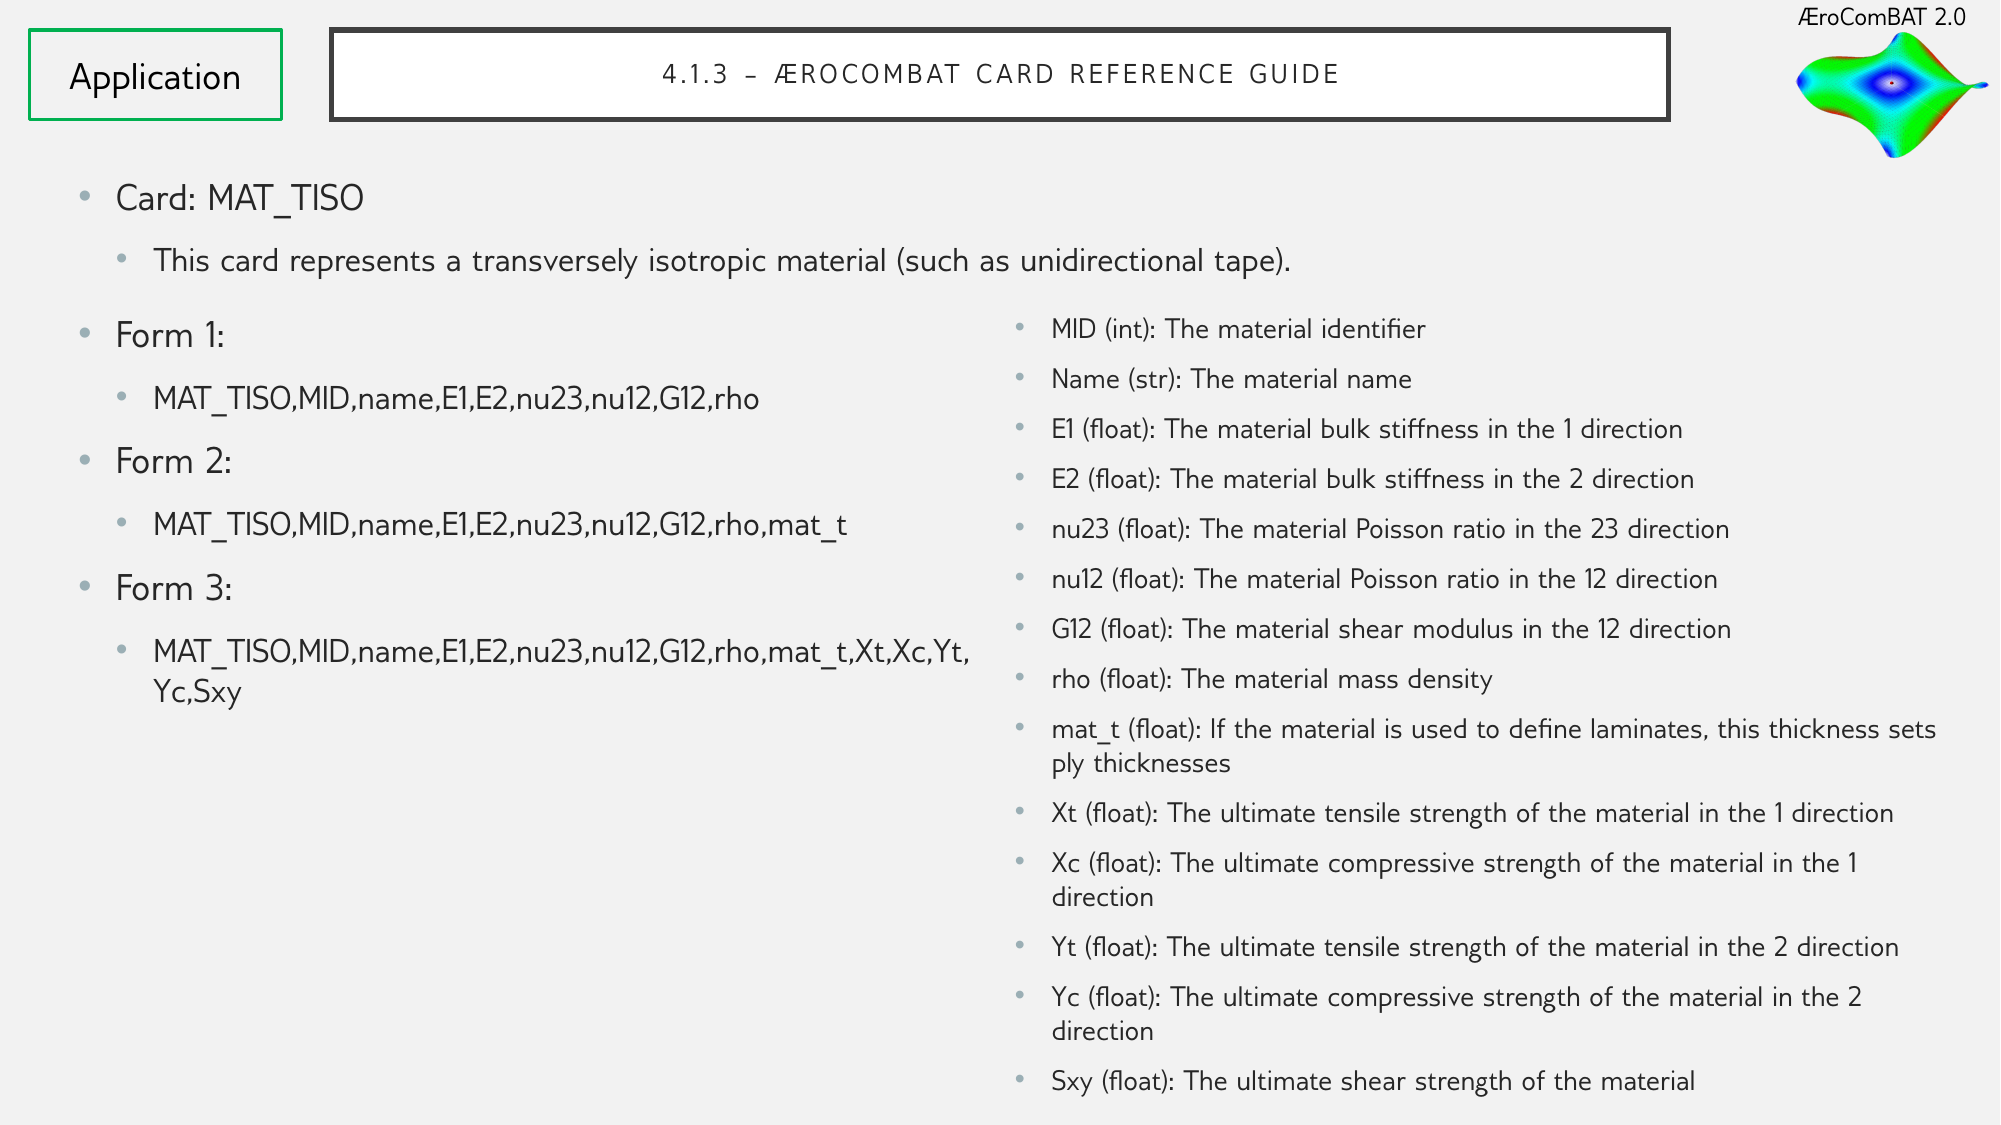

Application
# 4.1.3 – AeroComBAT Card Reference Guide
Card: MAT_TISO
This card represents a transversely isotropic material (such as unidirectional tape).
Form 1:
MAT_TISO,MID,name,E1,E2,nu23,nu12,G12,rho
Form 2:
MAT_TISO,MID,name,E1,E2,nu23,nu12,G12,rho,mat_t
Form 3:
MAT_TISO,MID,name,E1,E2,nu23,nu12,G12,rho,mat_t,Xt,Xc,Yt,Yc,Sxy
MID (int): The material identifier
Name (str): The material name
E1 (float): The material bulk stiffness in the 1 direction
E2 (float): The material bulk stiffness in the 2 direction
nu23 (float): The material Poisson ratio in the 23 direction
nu12 (float): The material Poisson ratio in the 12 direction
G12 (float): The material shear modulus in the 12 direction
rho (float): The material mass density
mat_t (float): If the material is used to define laminates, this thickness sets ply thicknesses
Xt (float): The ultimate tensile strength of the material in the 1 direction
Xc (float): The ultimate compressive strength of the material in the 1 direction
Yt (float): The ultimate tensile strength of the material in the 2 direction
Yc (float): The ultimate compressive strength of the material in the 2 direction
Sxy (float): The ultimate shear strength of the material